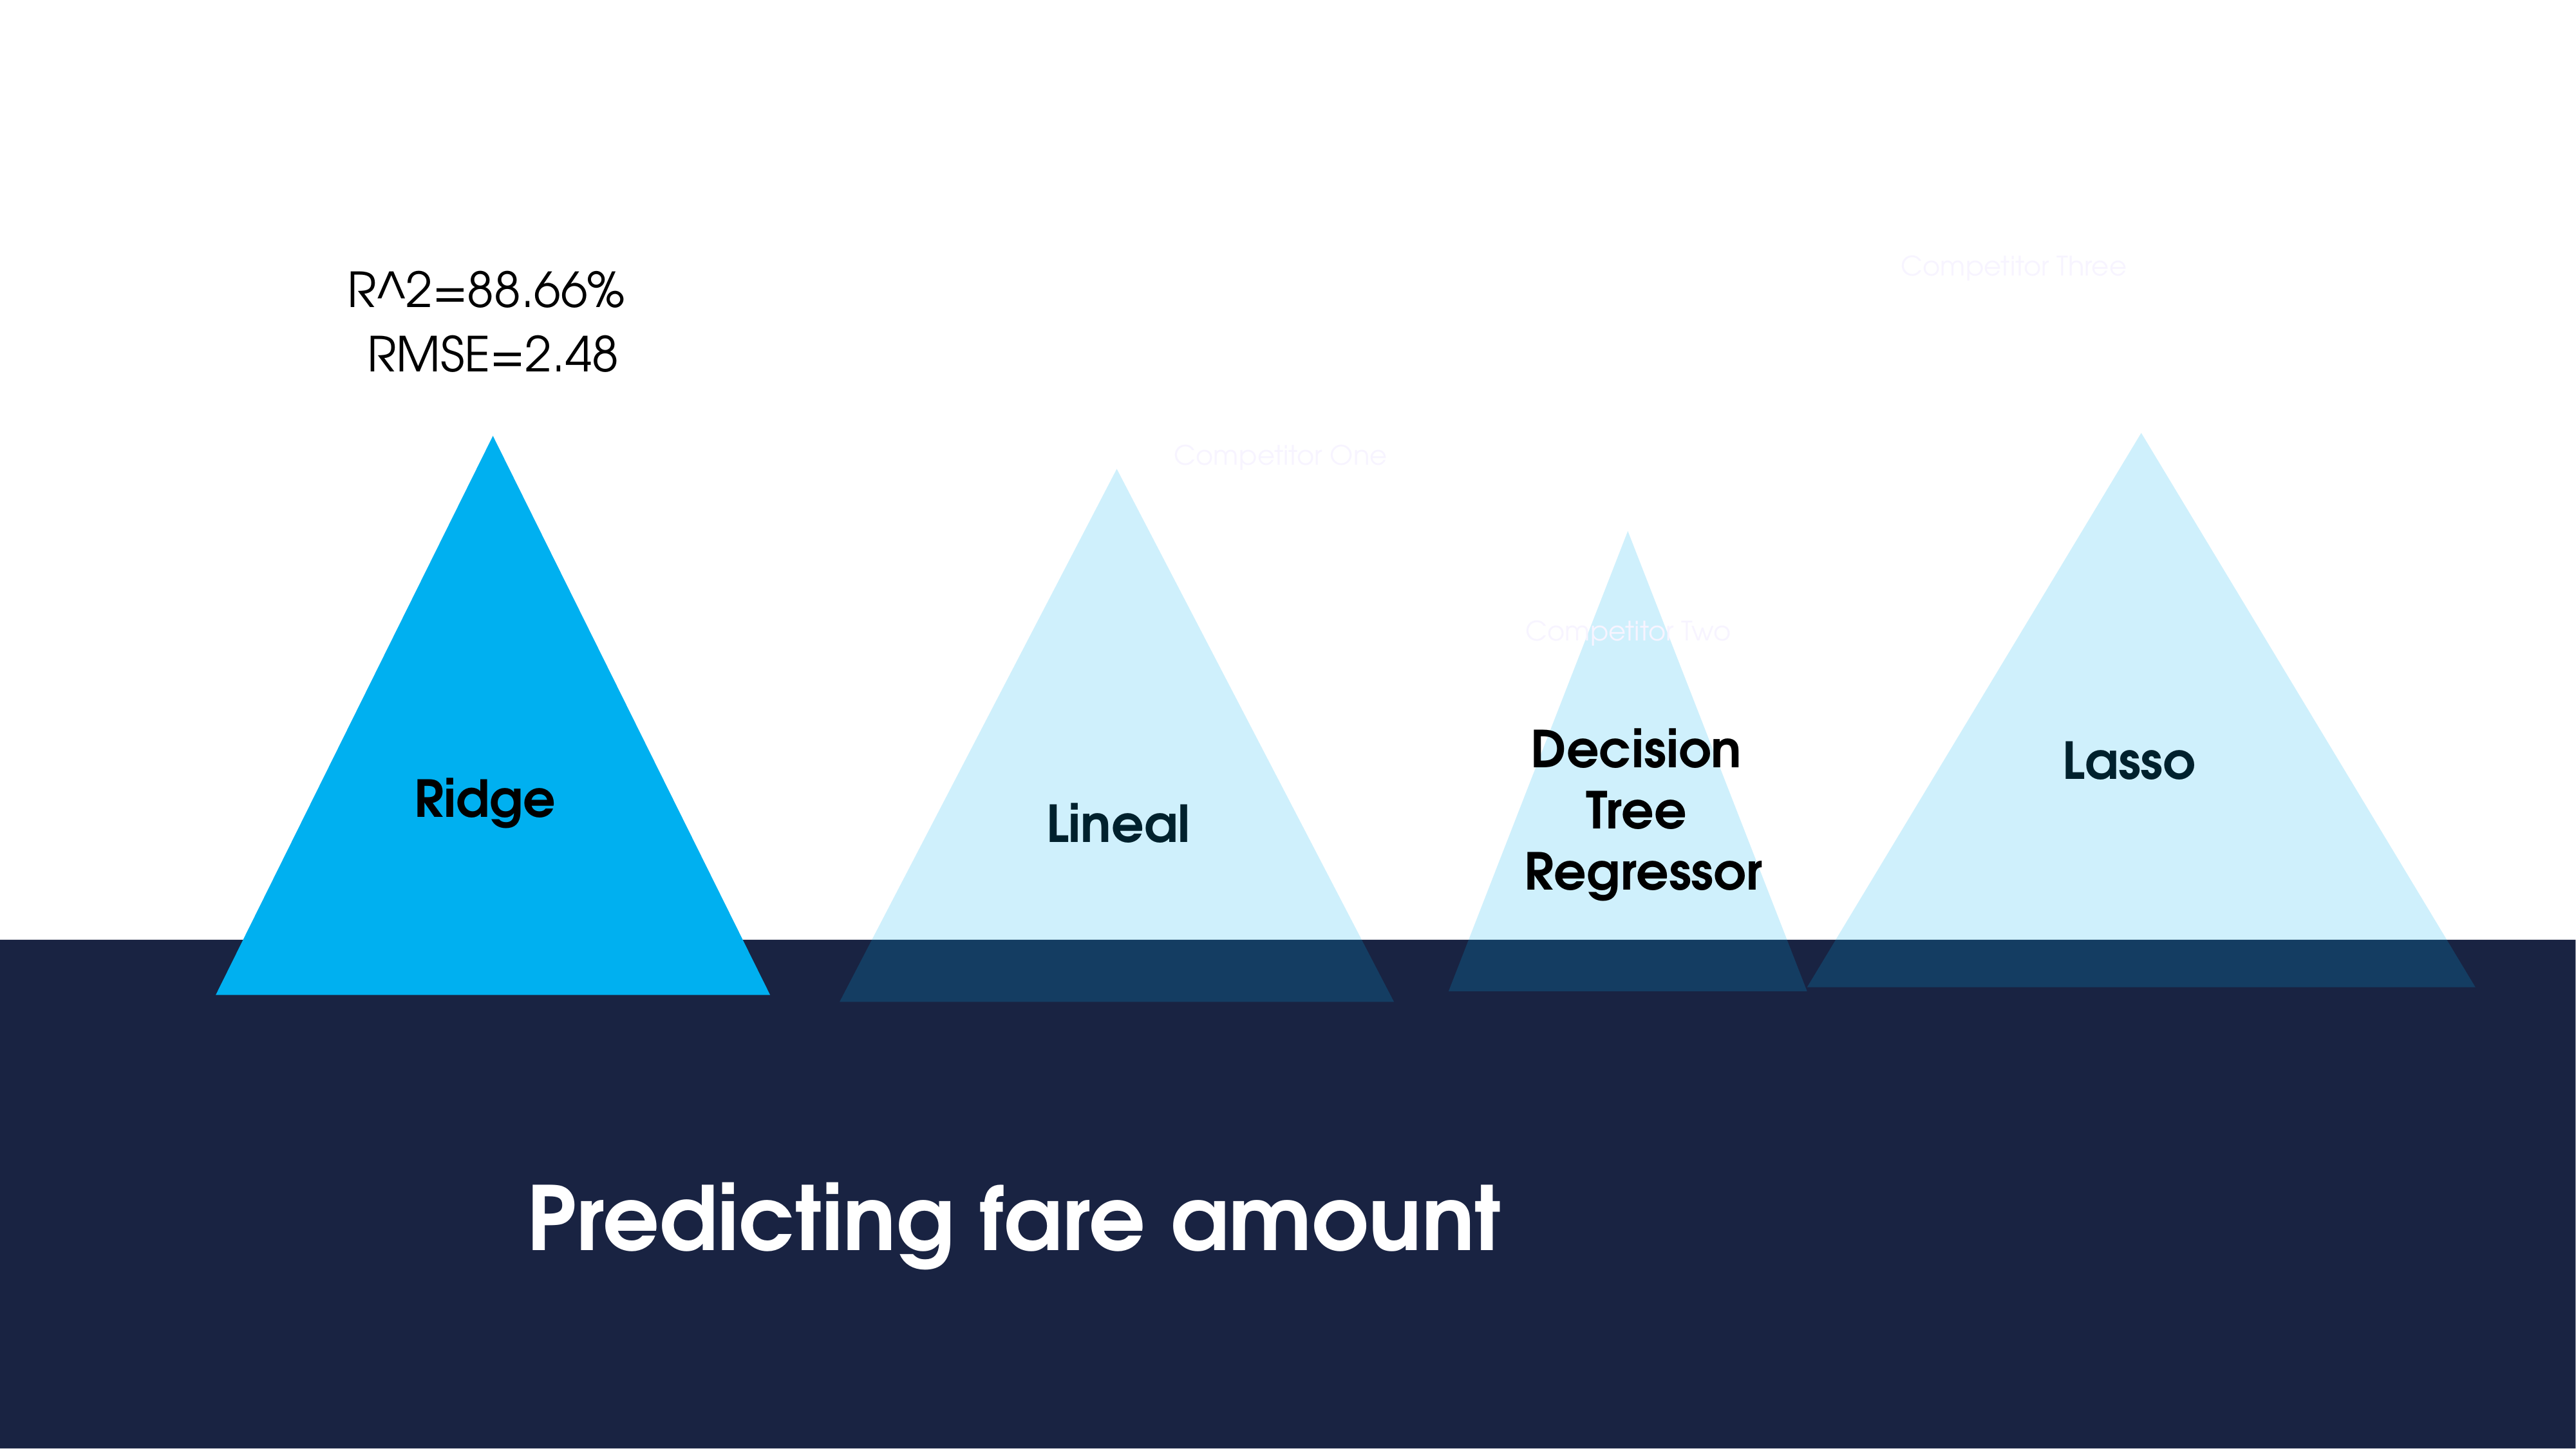

Competitor Analysis - Revenue
Competitor Three
Lasso
R^2=88.66%
Ridge
RMSE=2.48
Competitor One
Lineal

Competitor Two
Decision
Tree
Regressor

Predicting fare amount